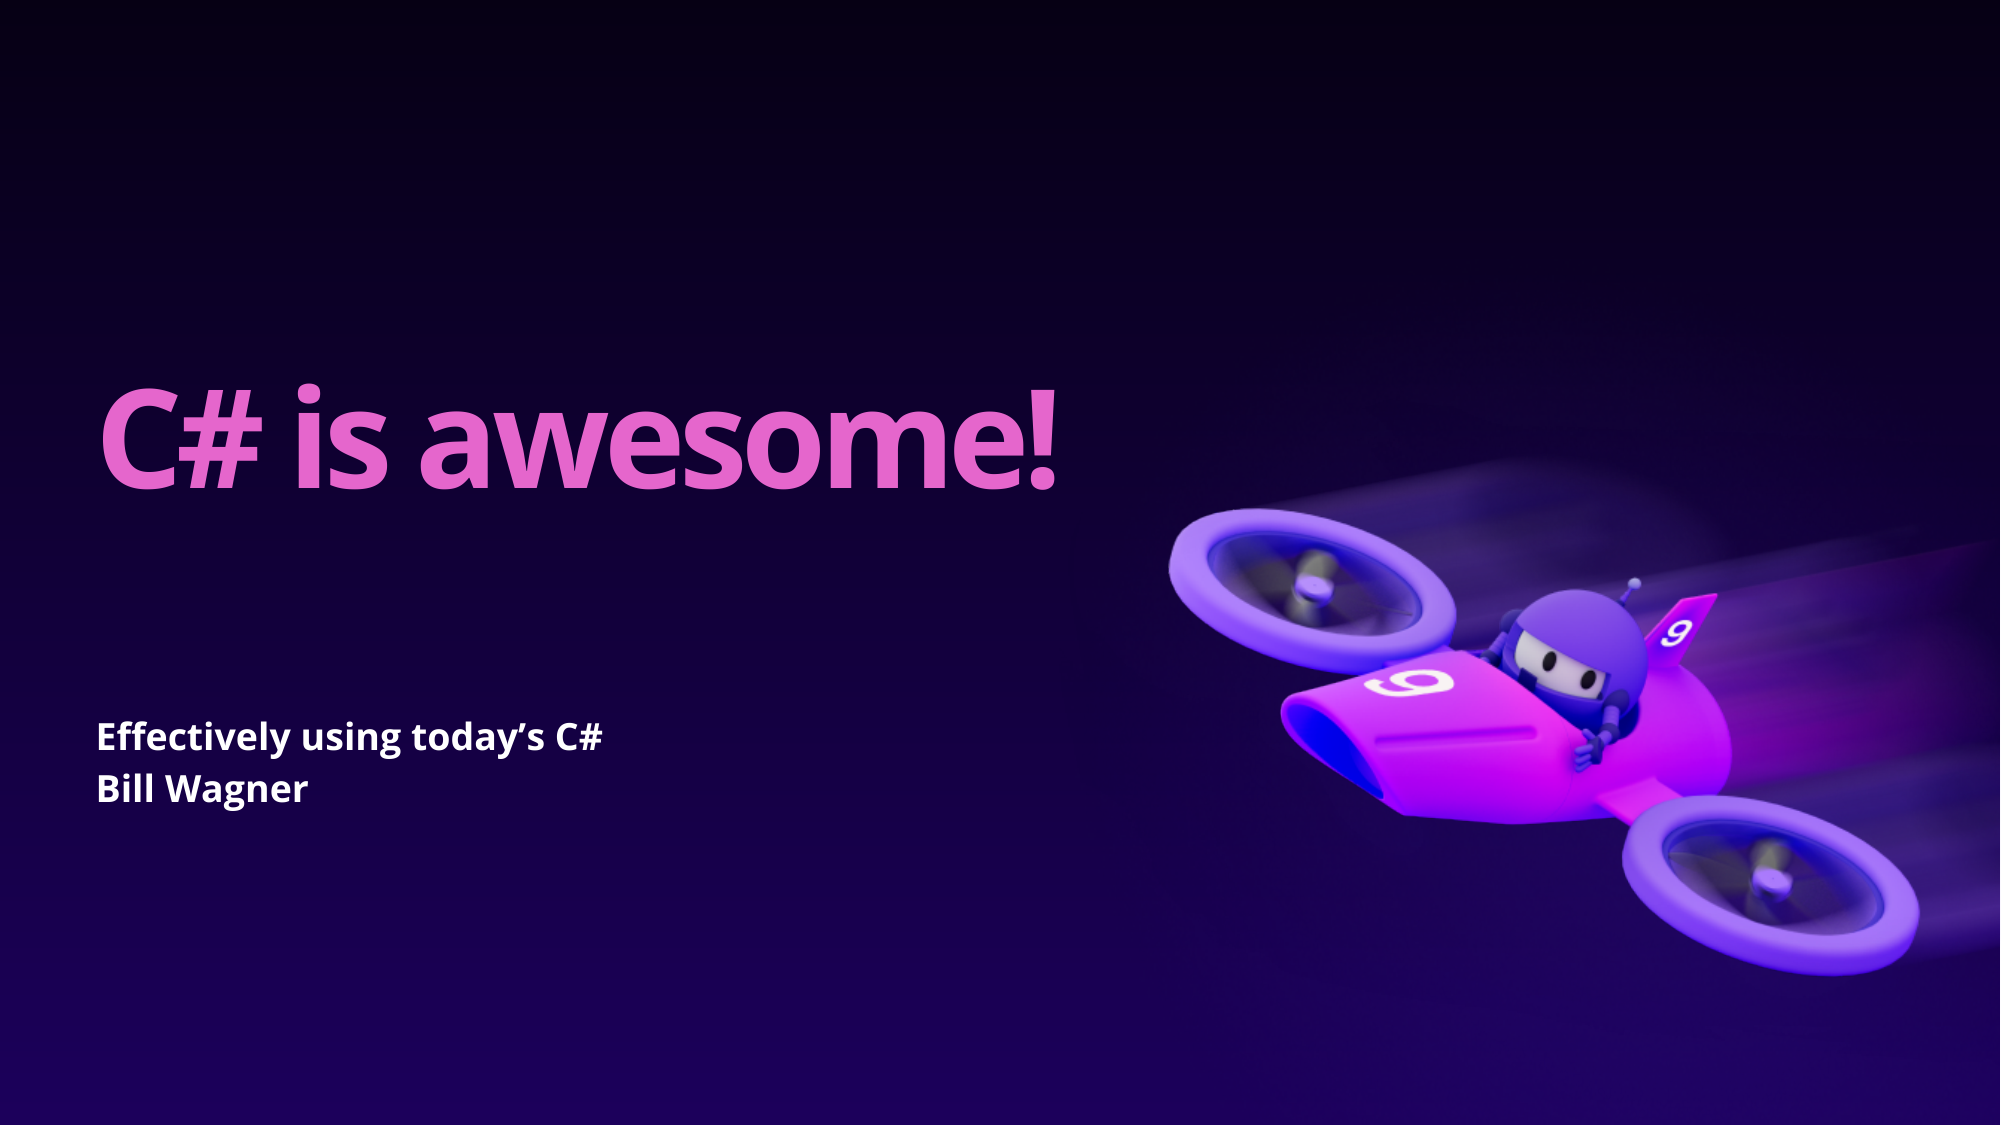

# C# is awesome!
Effectively using today’s C#
Bill Wagner